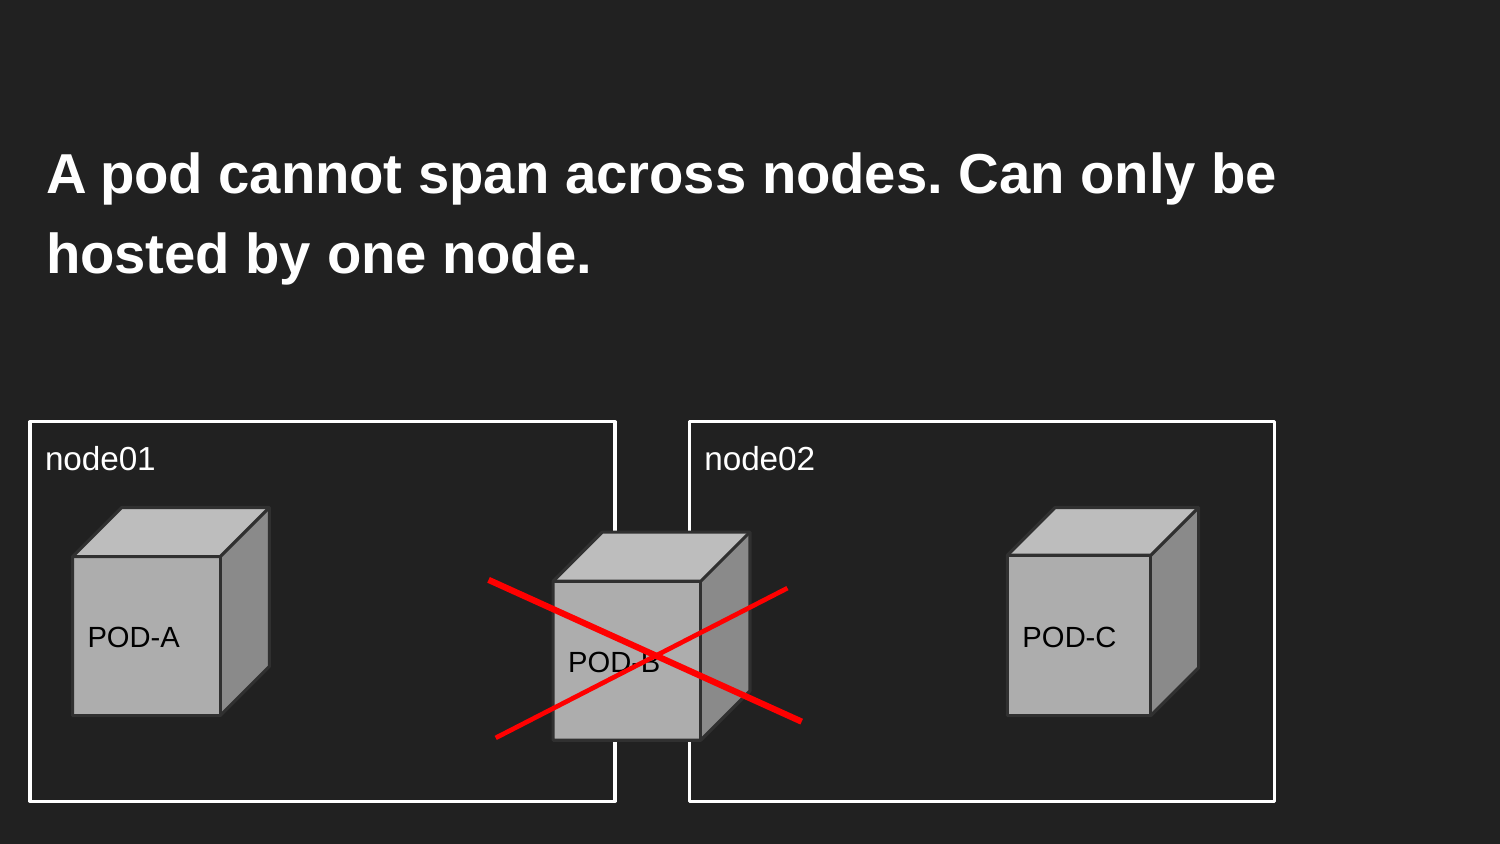

A pod cannot span across nodes. Can only be hosted by one node.

node01
POD-A
POD-B
node02
POD-C